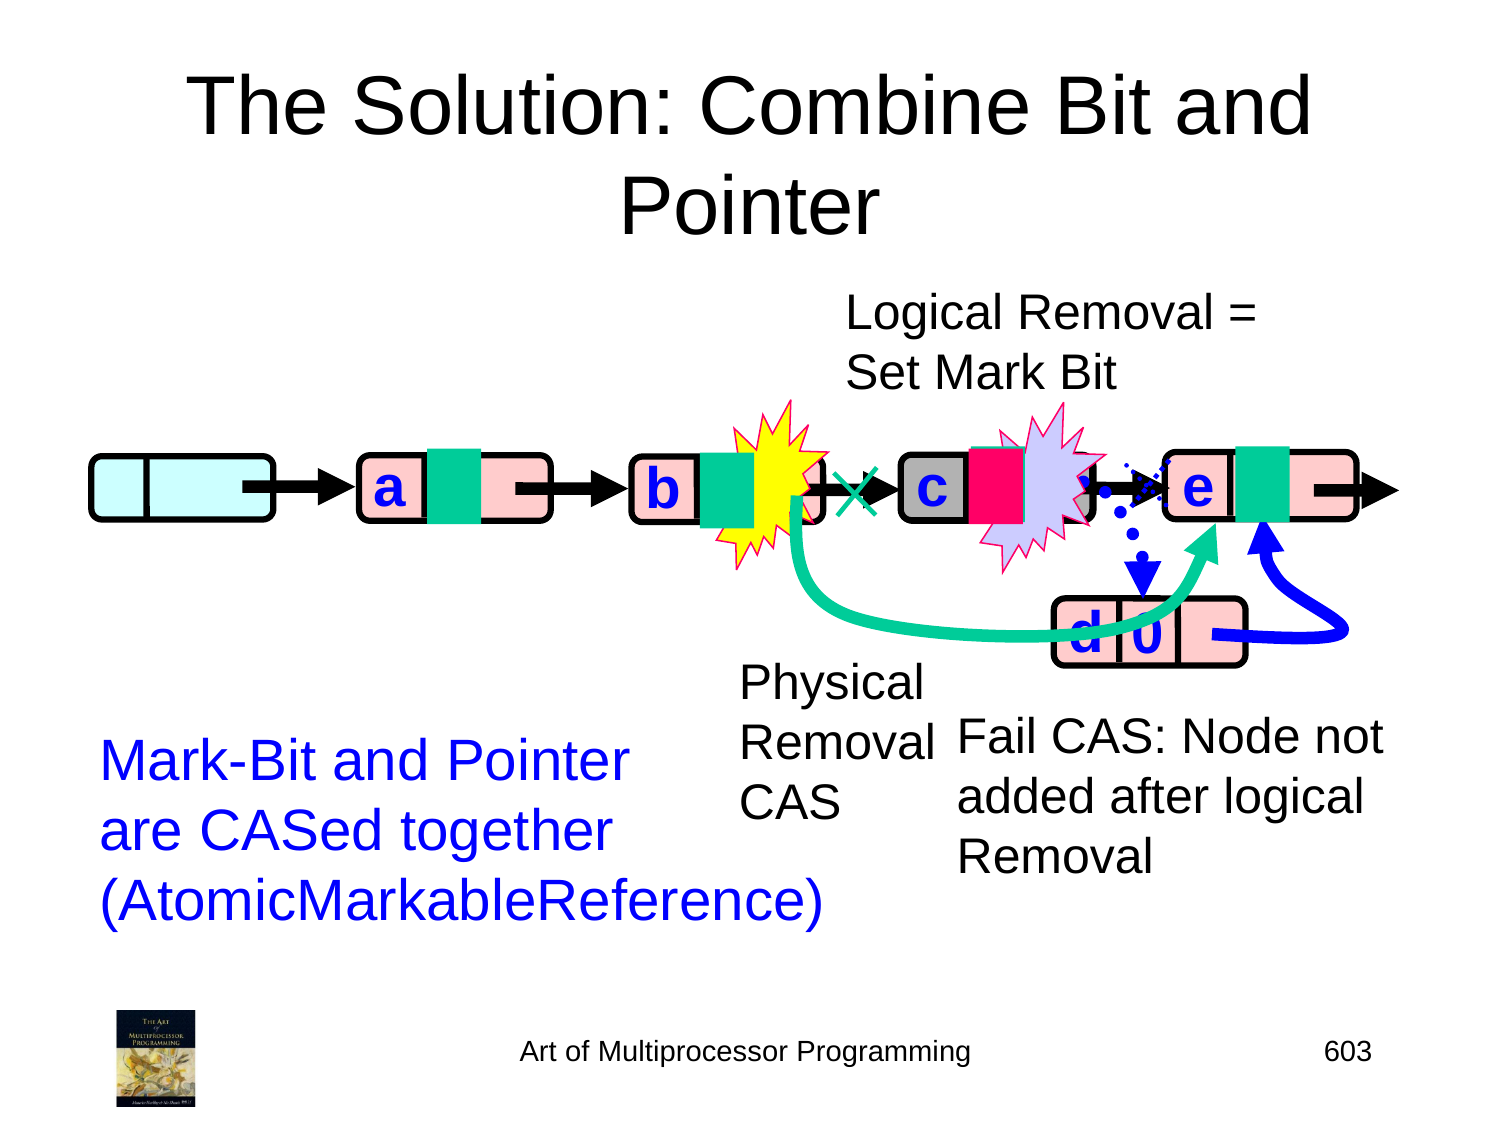

# The Solution: Combine Bit and Pointer
Logical Removal =
Set Mark Bit

e
c
1

a
a
0
0
0
b
0
c

d
0

Physical
Removal
CAS
Fail CAS: Node not
added after logical
Removal
Mark-Bit and Pointer
are CASed together
(AtomicMarkableReference)
Art of Multiprocessor Programming
603